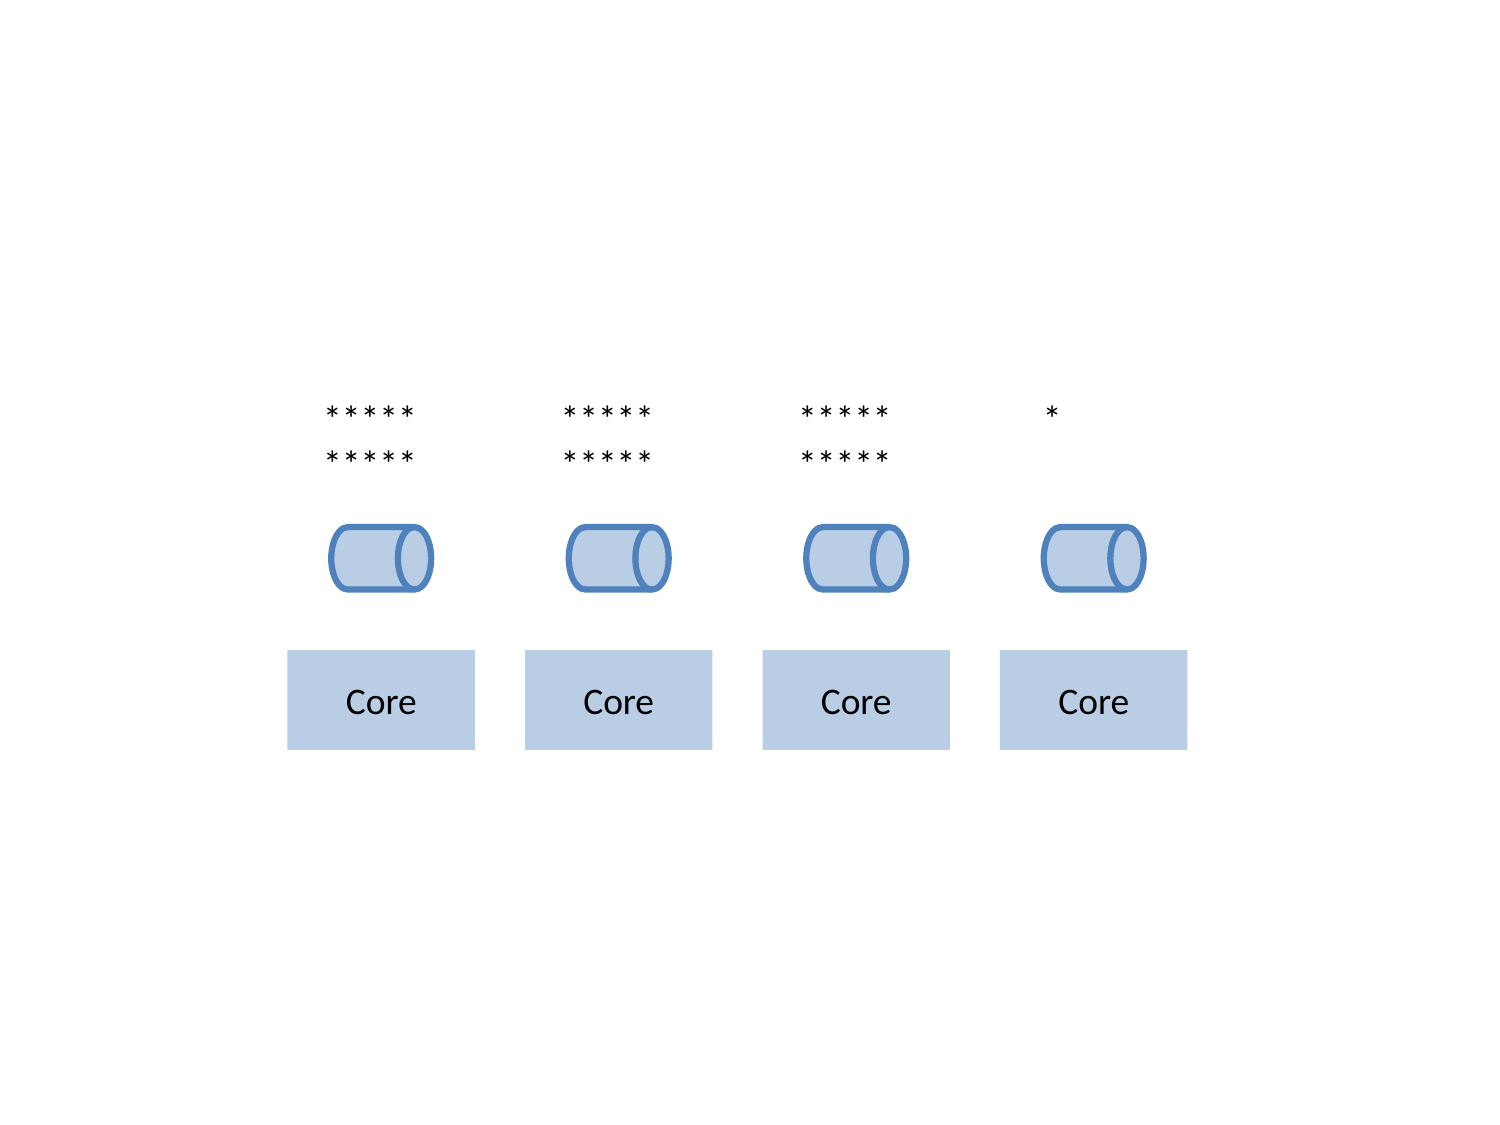

*****
*****
*****
*****
*****
*****
*

Core
Core
Core
Core